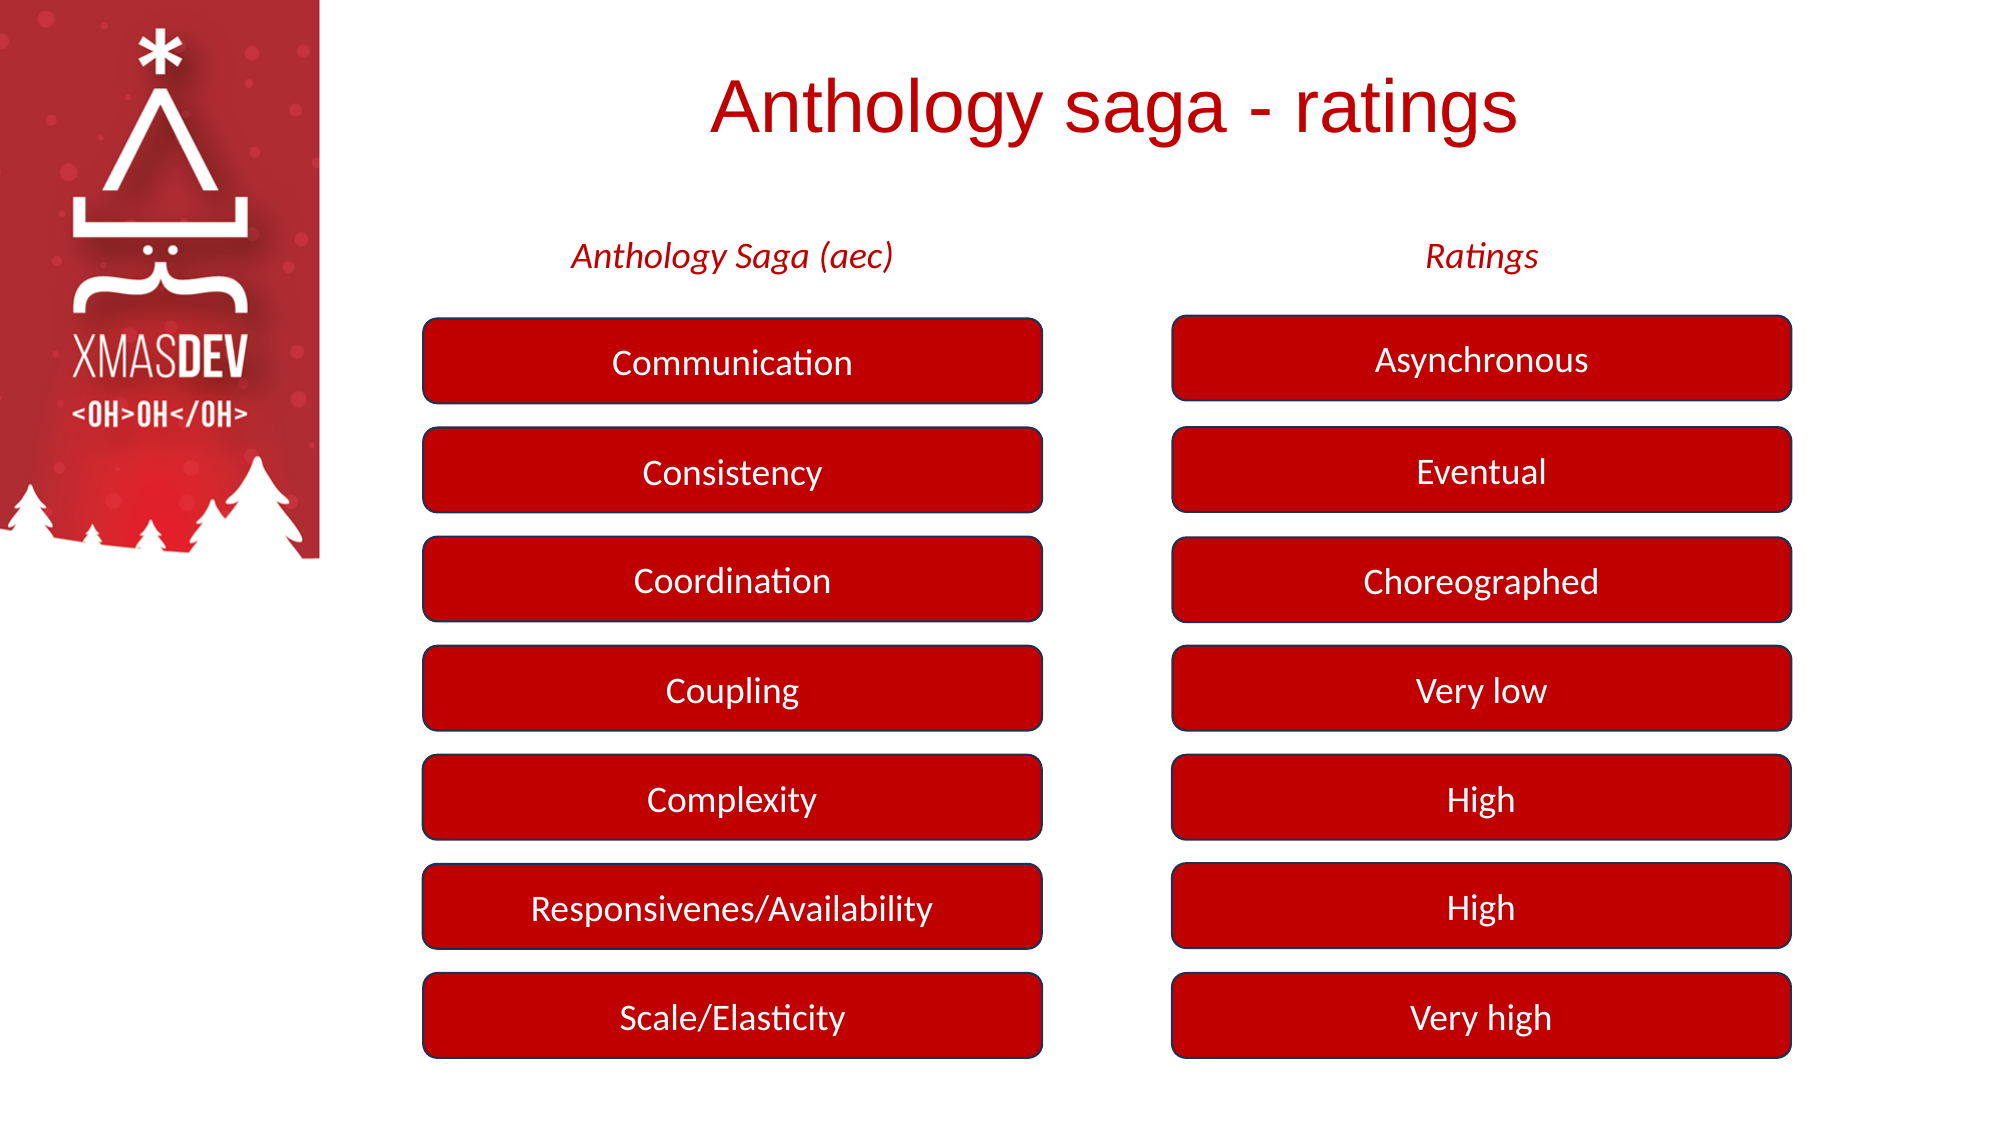

# Anthology saga - ratings
Anthology Saga (aec)
Ratings
Asynchronous
Communication
Eventual
Consistency
Coordination
Choreographed
Coupling
Very low
High
Complexity
High
Responsivenes/Availability
Scale/Elasticity
Very high